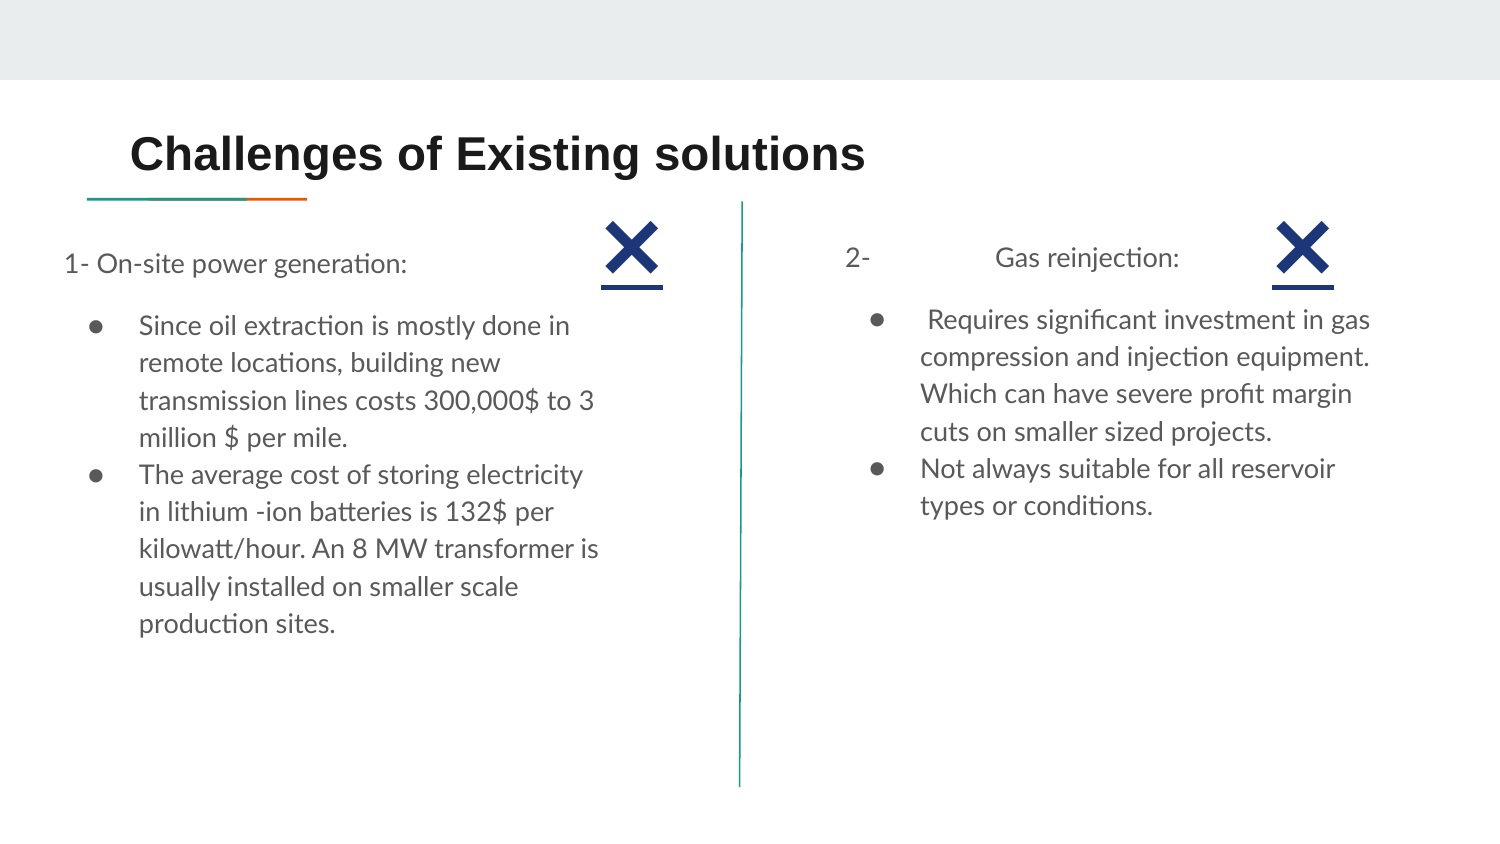

# Challenges of Existing solutions
❌

❌

2- 	Gas reinjection:
 Requires significant investment in gas compression and injection equipment. Which can have severe profit margin cuts on smaller sized projects.
Not always suitable for all reservoir types or conditions.

1- On-site power generation:
Since oil extraction is mostly done in remote locations, building new transmission lines costs 300,000$ to 3 million $ per mile.
The average cost of storing electricity in lithium -ion batteries is 132$ per kilowatt/hour. An 8 MW transformer is usually installed on smaller scale production sites.